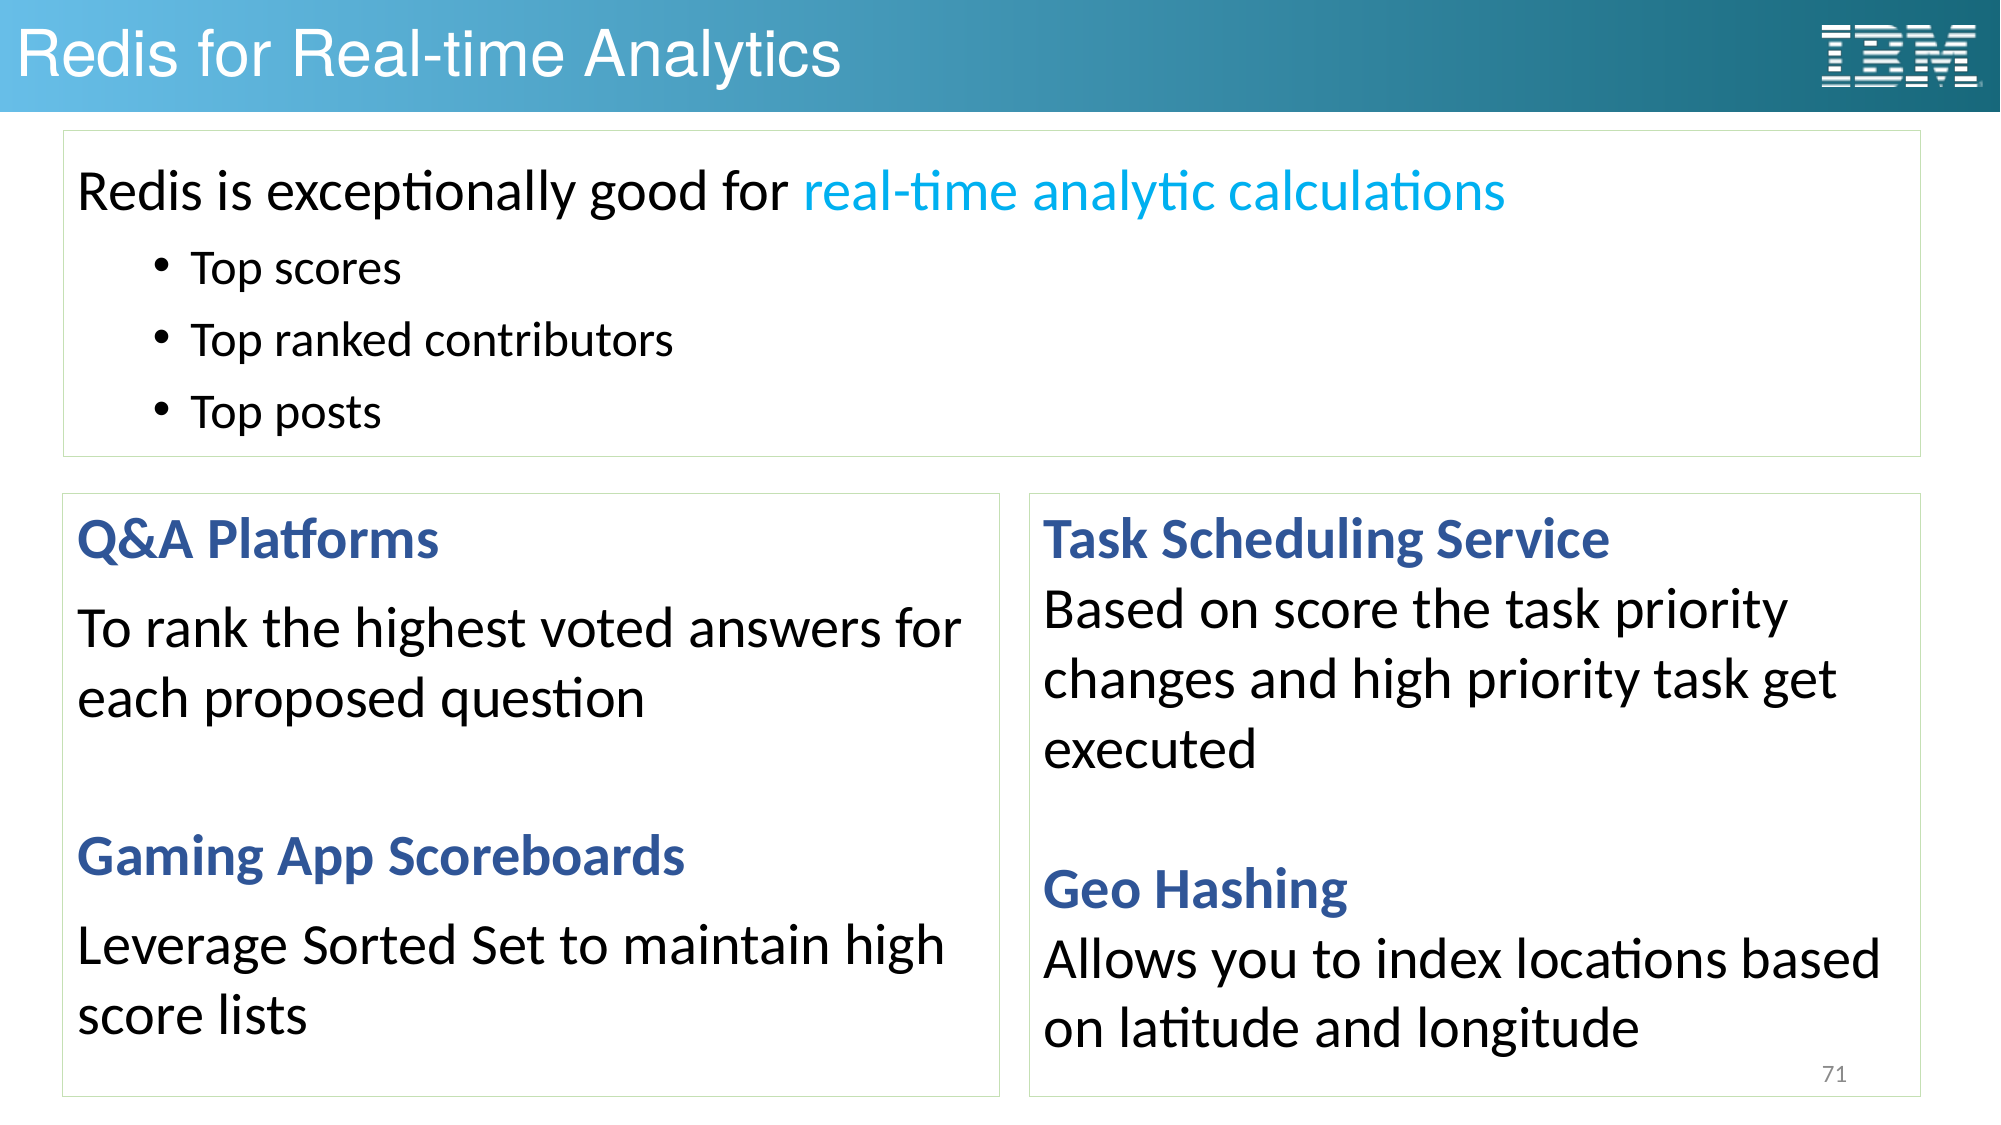

# Redis for Real-time Analytics
Redis is exceptionally good for real-time analytic calculations
Top scores
Top ranked contributors
Top posts
Q&A Platforms
To rank the highest voted answers for each proposed question

Gaming App Scoreboards
Leverage Sorted Set to maintain high score lists
Task Scheduling Service
Based on score the task priority changes and high priority task get executed

Geo Hashing
Allows you to index locations based on latitude and longitude
71